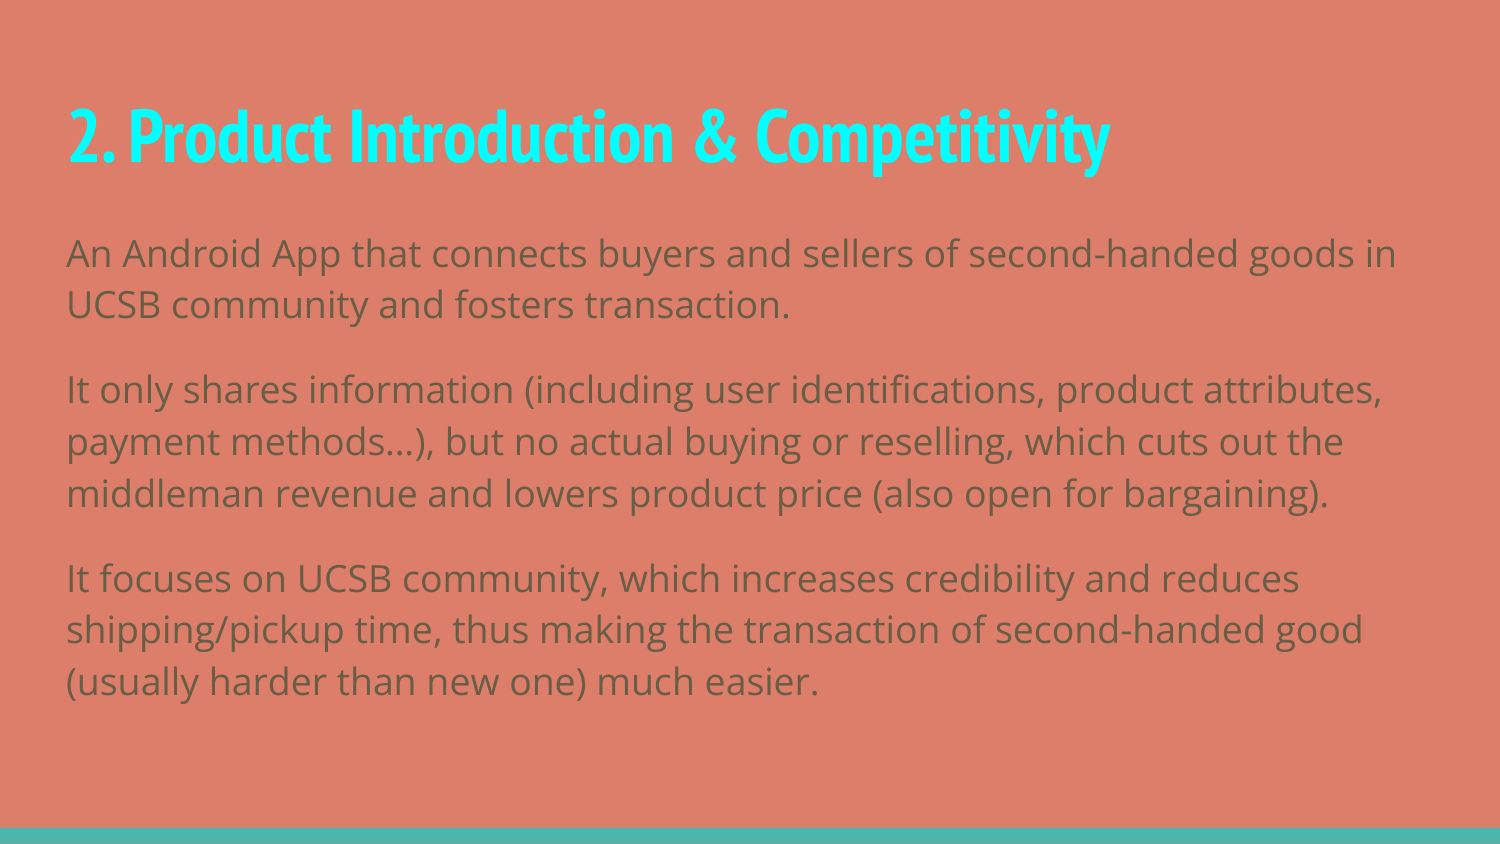

# 2. Product Introduction & Competitivity
An Android App that connects buyers and sellers of second-handed goods in UCSB community and fosters transaction.
It only shares information (including user identifications, product attributes, payment methods…), but no actual buying or reselling, which cuts out the middleman revenue and lowers product price (also open for bargaining).
It focuses on UCSB community, which increases credibility and reduces shipping/pickup time, thus making the transaction of second-handed good (usually harder than new one) much easier.